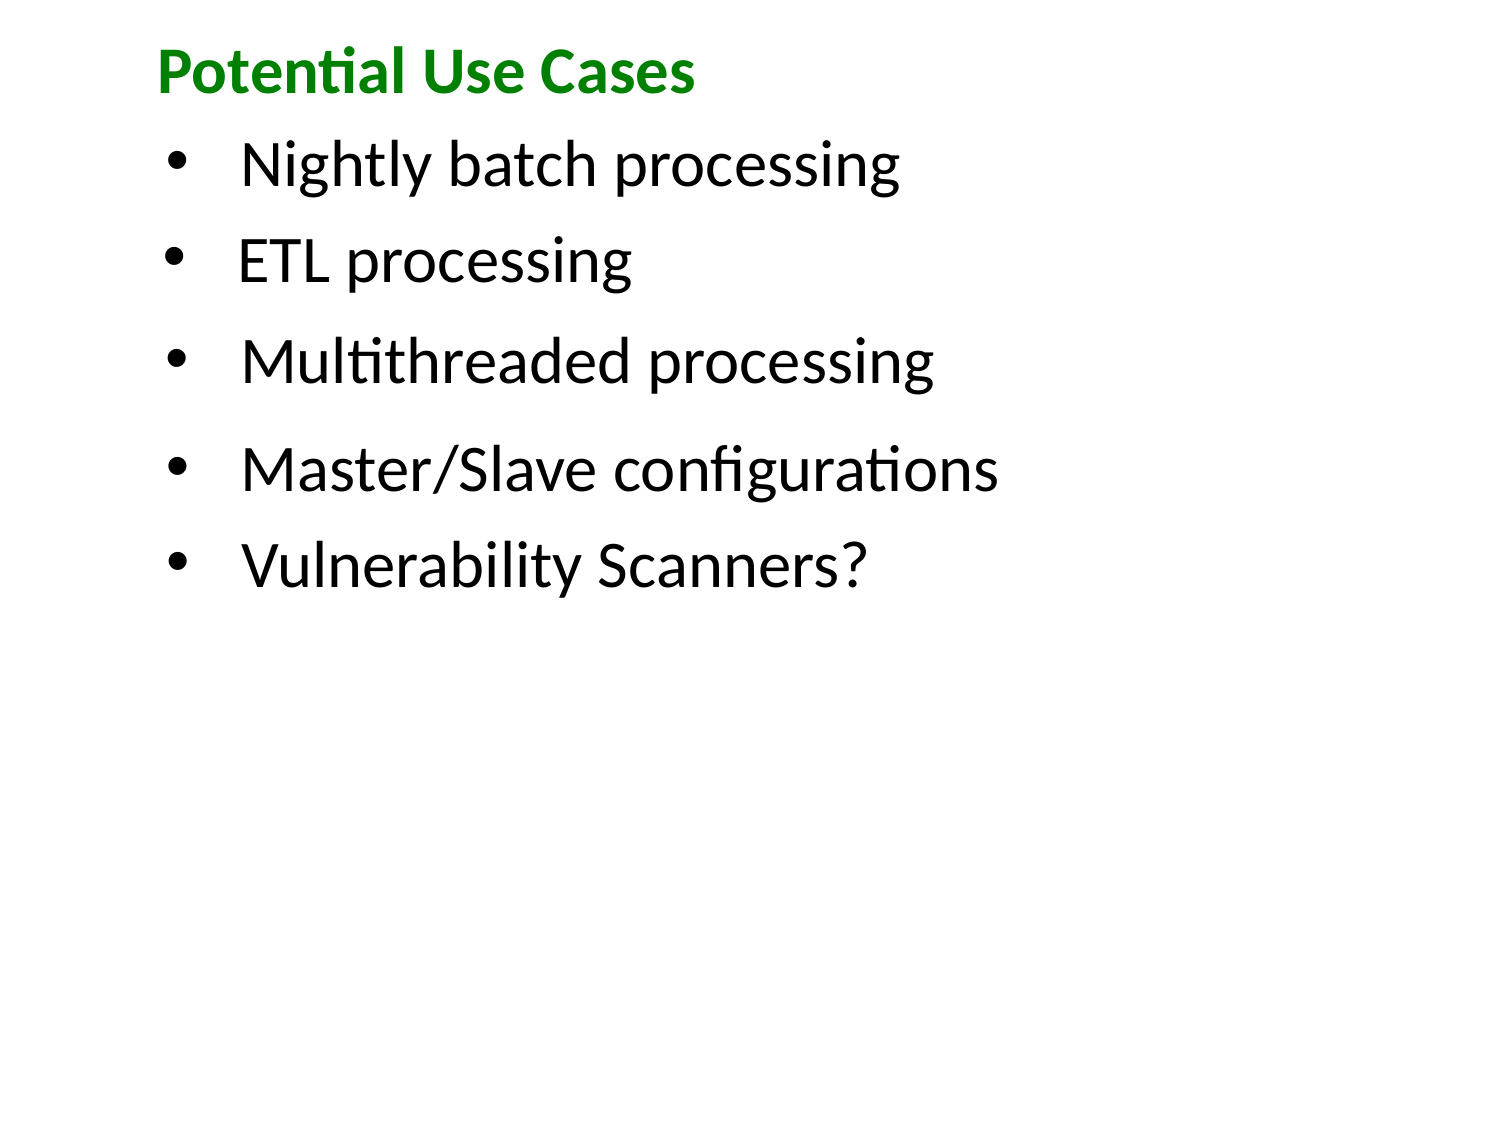

Potential Use Cases
Nightly batch processing
ETL processing
Multithreaded processing
Master/Slave configurations
Vulnerability Scanners?